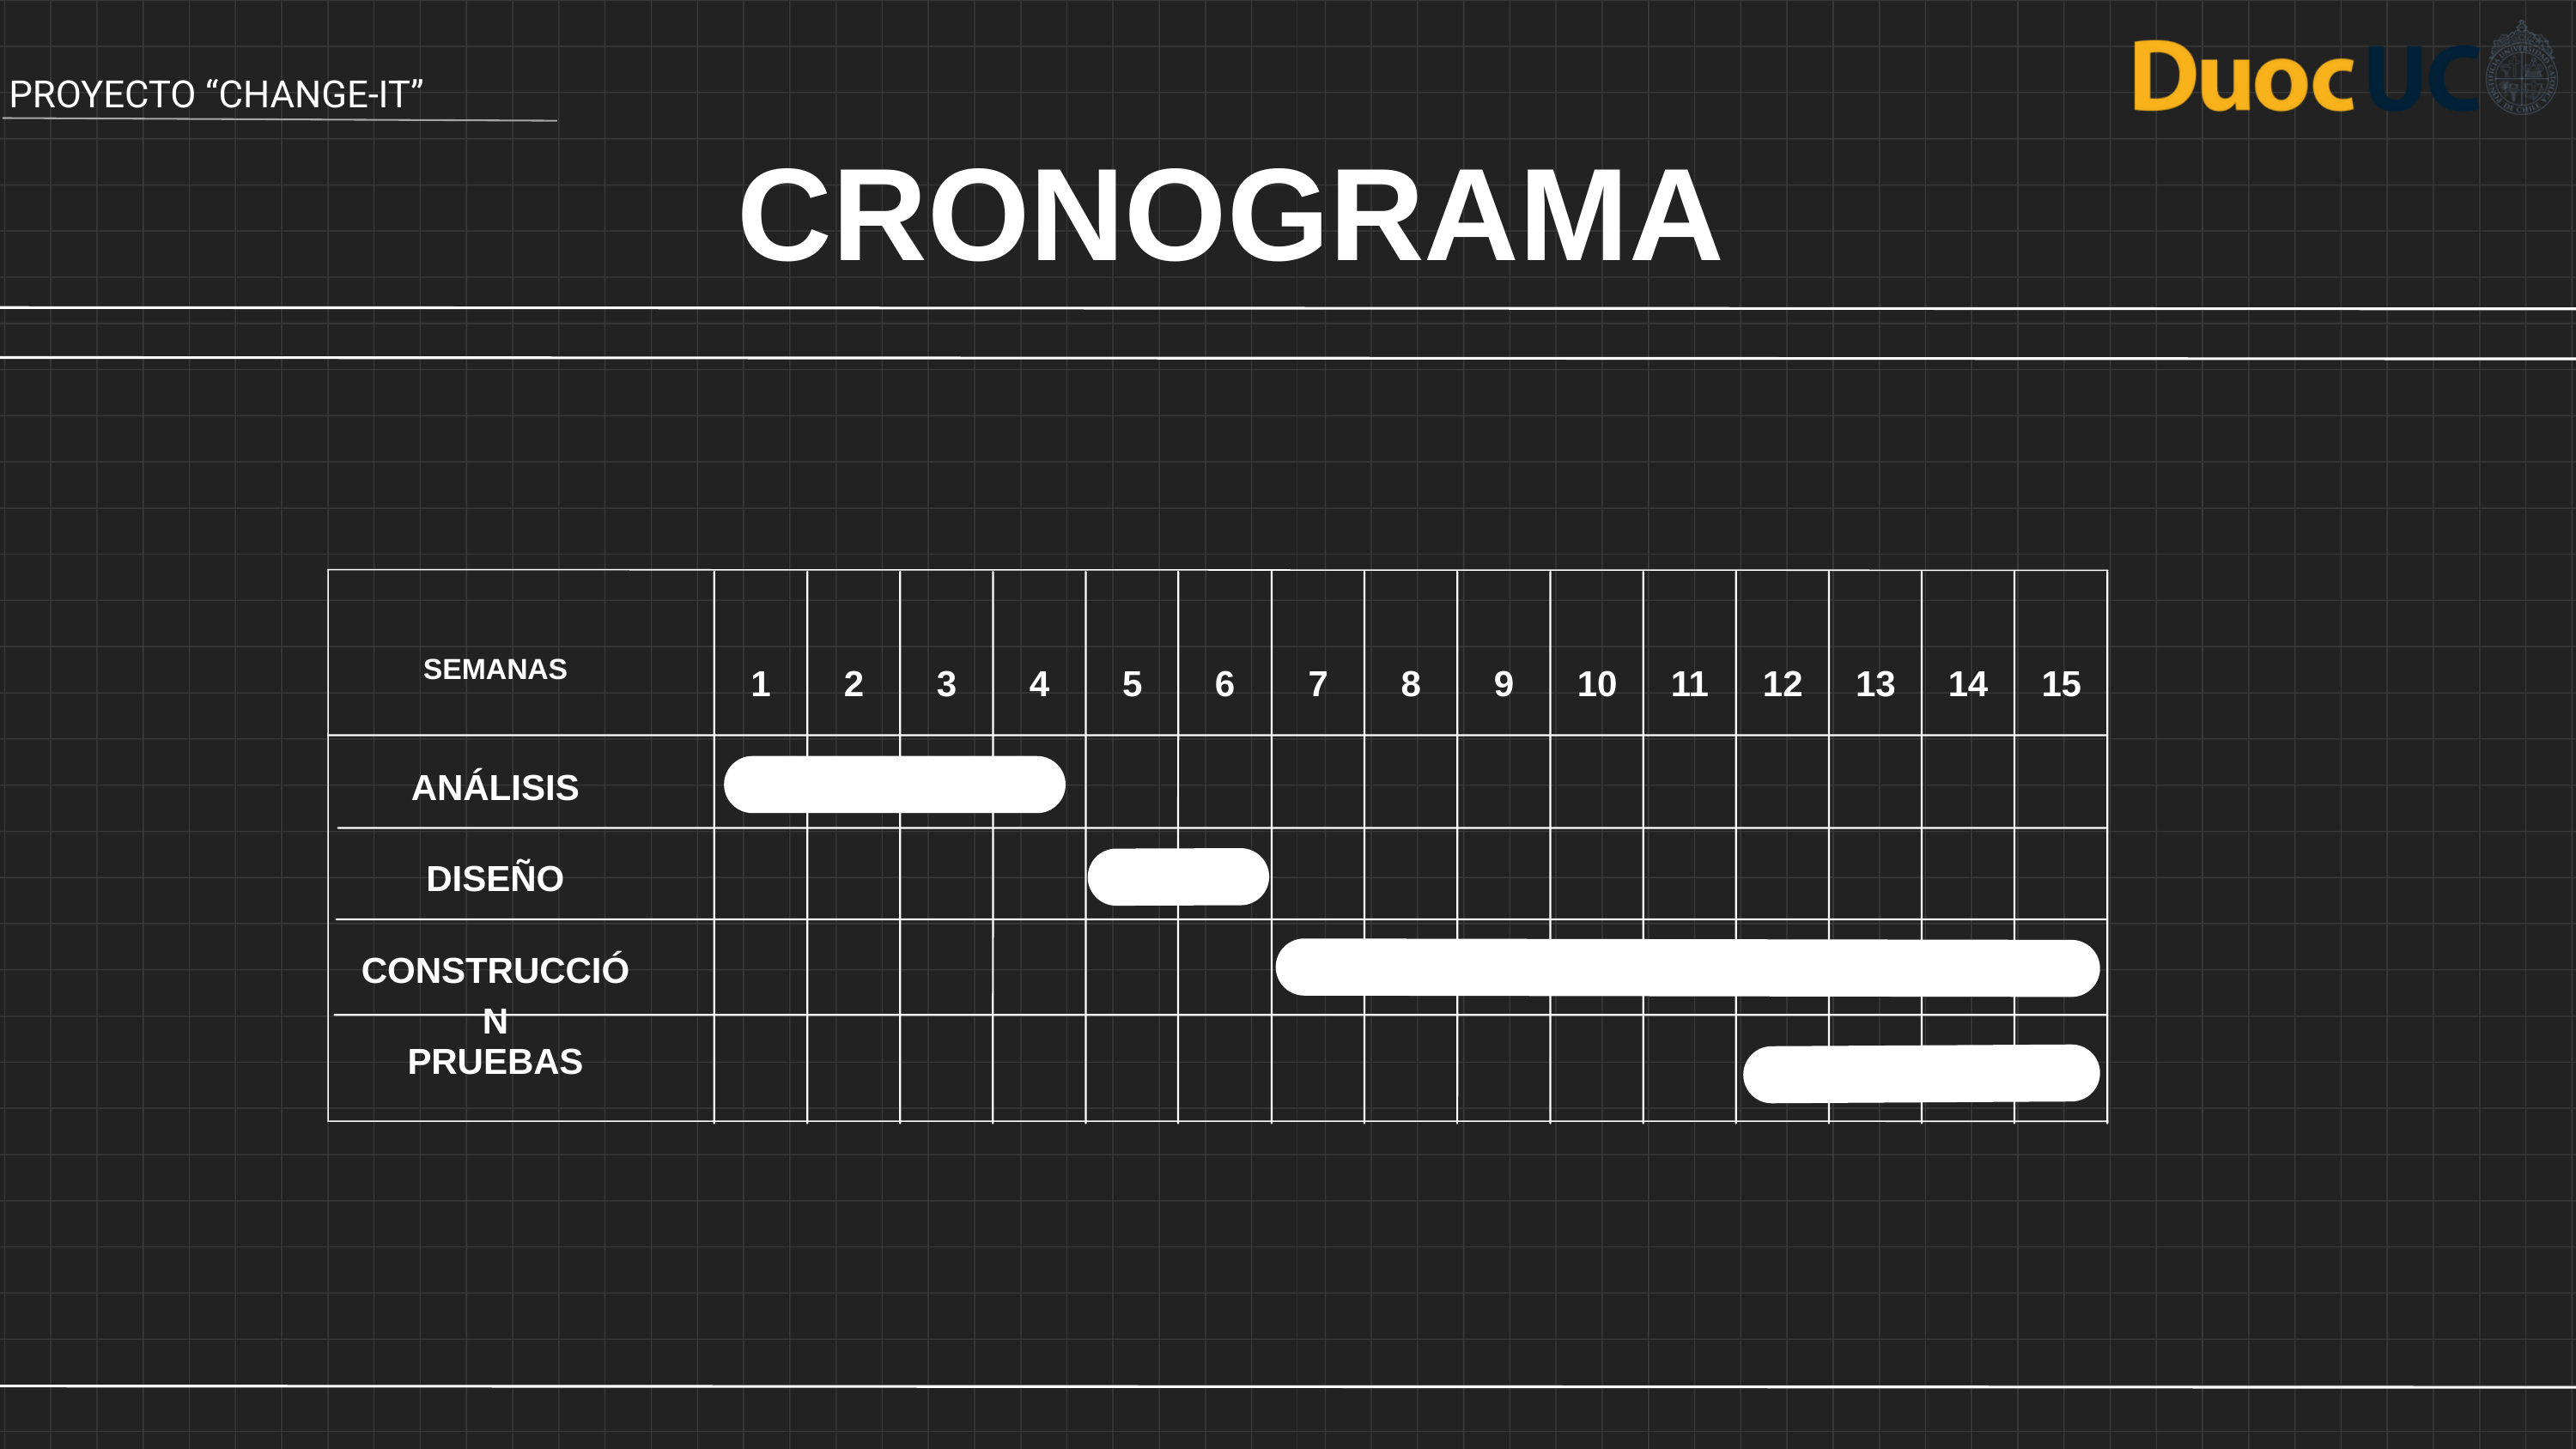

PROYECTO “CHANGE-IT”

CRONOGRAMA

SEMANAS
1
2
3
4
5
6
7
8
9
10
11
12
13
14
15

ANÁLISIS

DISEÑO

CONSTRUCCIÓN

PRUEBAS